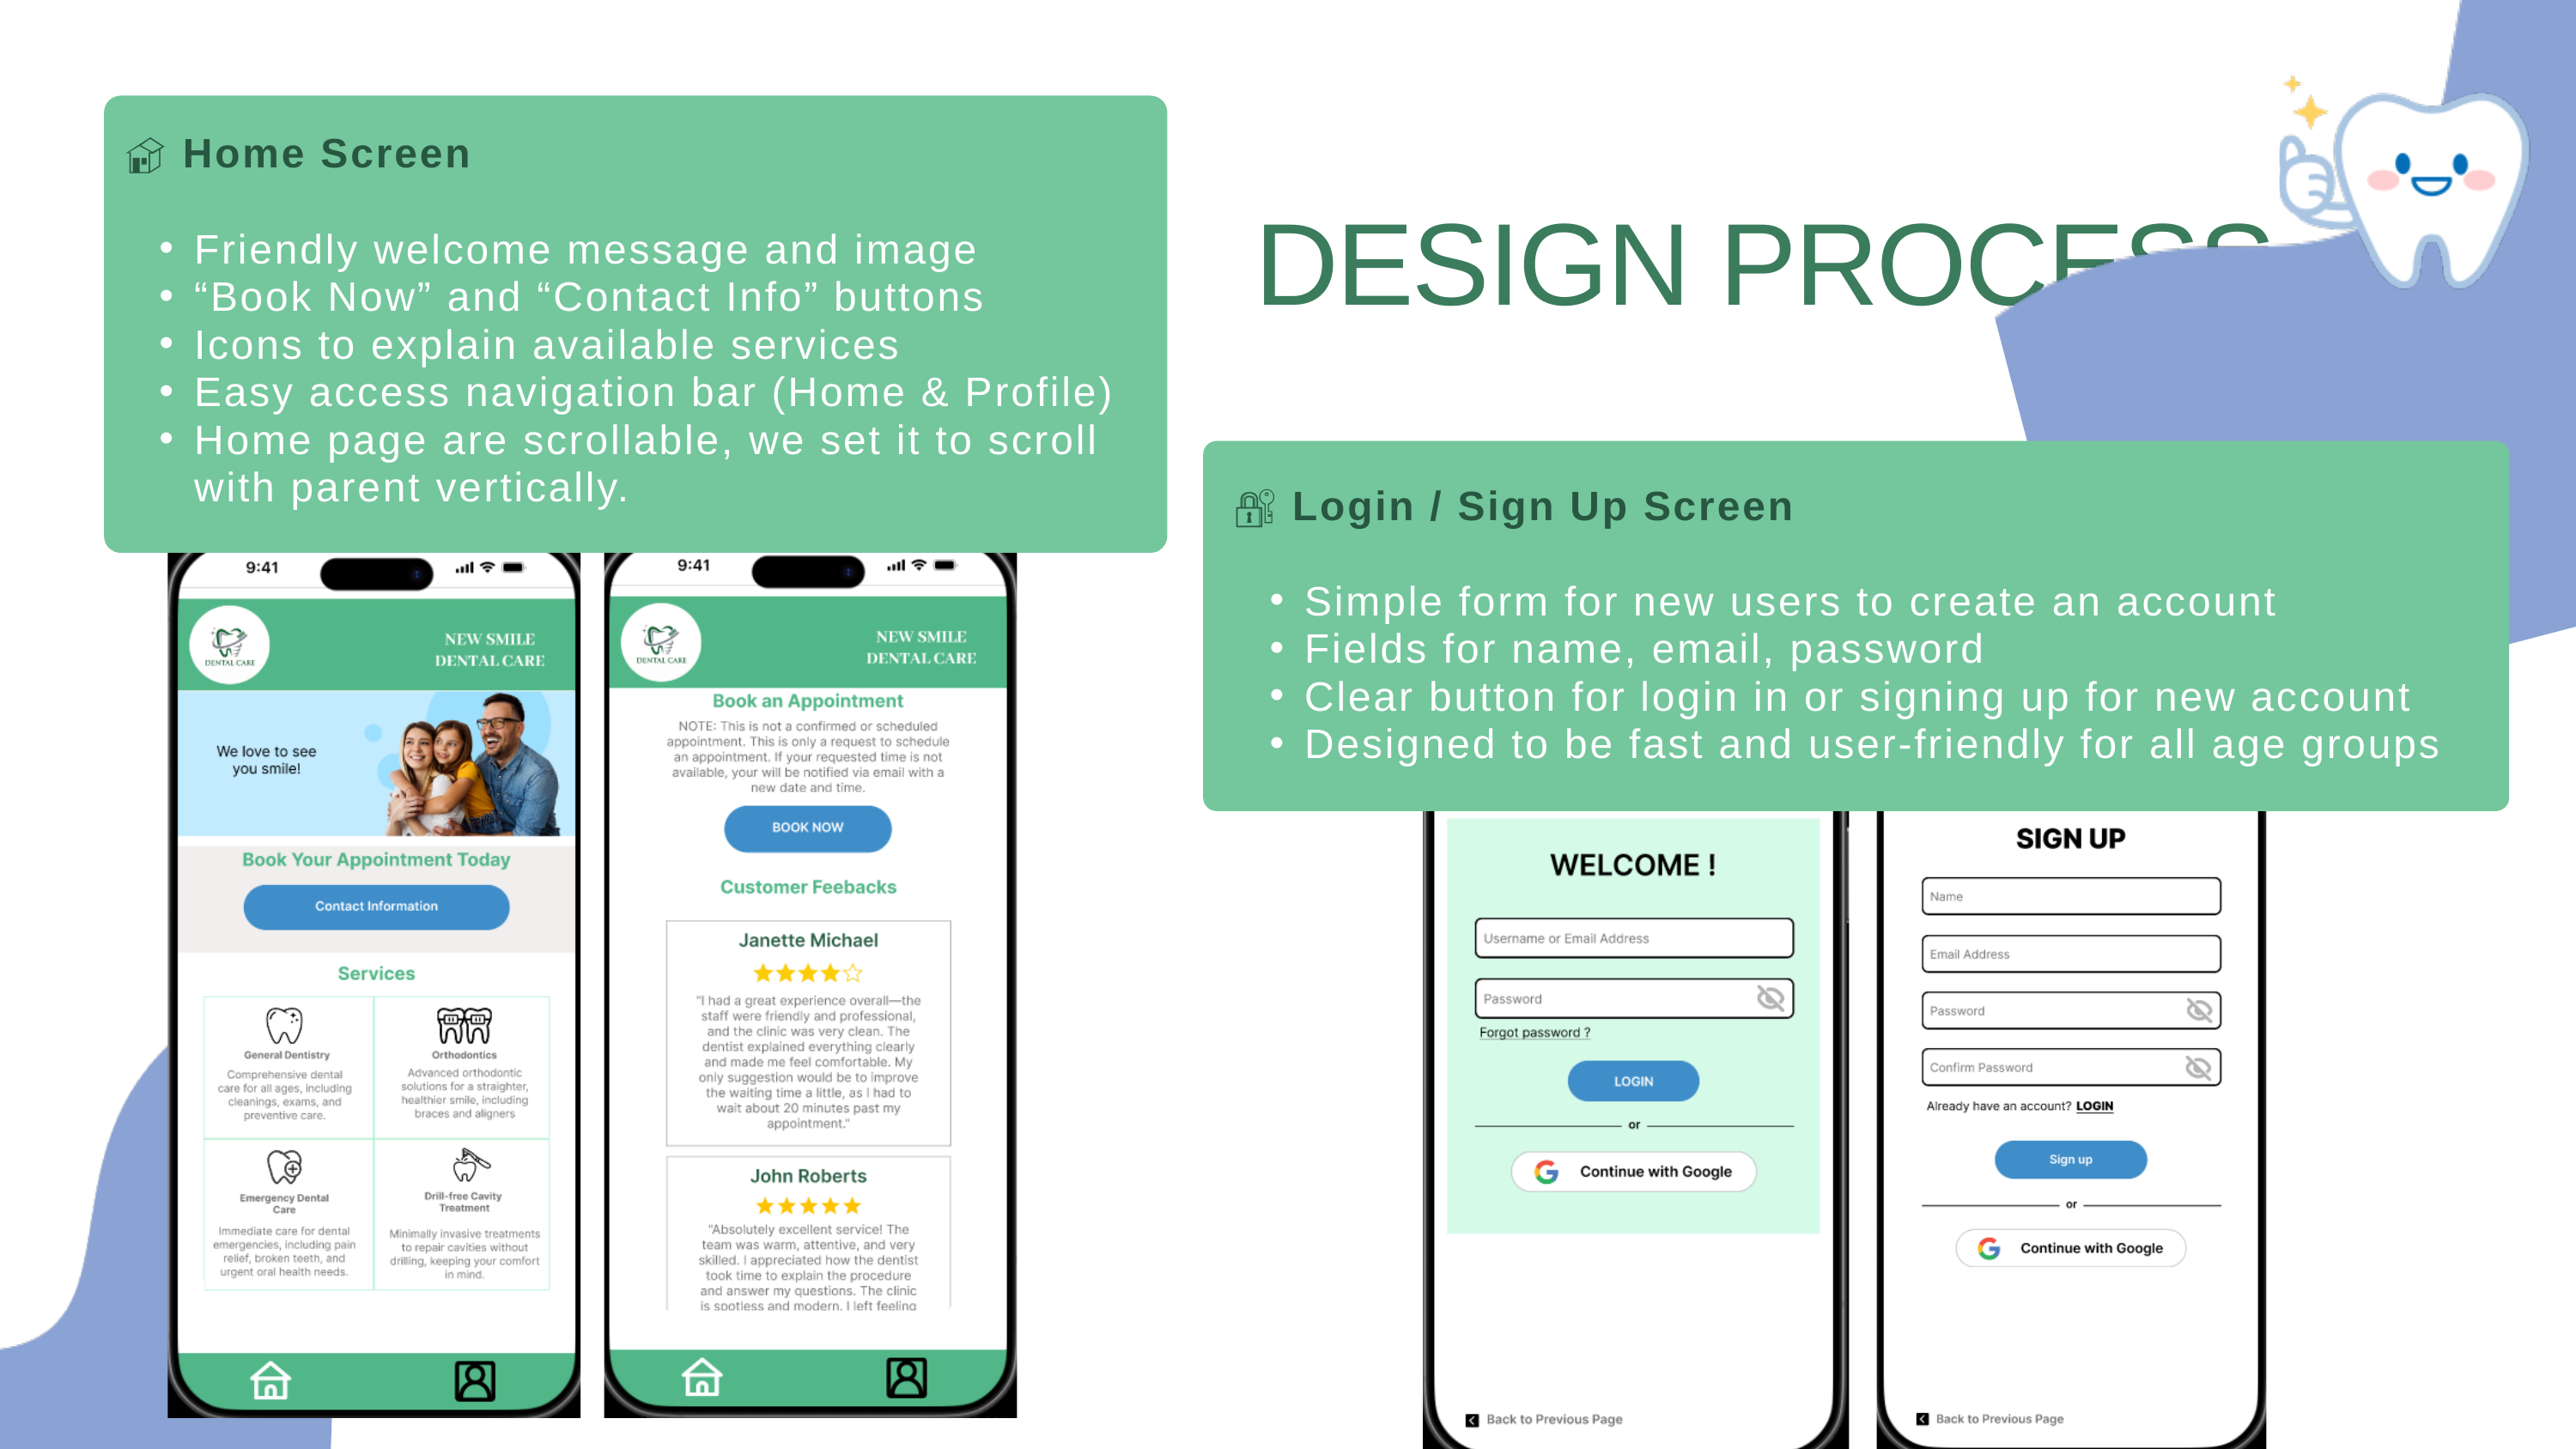

🏠 Home Screen

Friendly welcome message and image
“Book Now” and “Contact Info” buttons
Icons to explain available services
Easy access navigation bar (Home & Profile)
Home page are scrollable, we set it to scroll with parent vertically.

DESIGN PROCESS

🔐 Login / Sign Up Screen

Simple form for new users to create an account
Fields for name, email, password
Clear button for login in or signing up for new account
Designed to be fast and user-friendly for all age groups